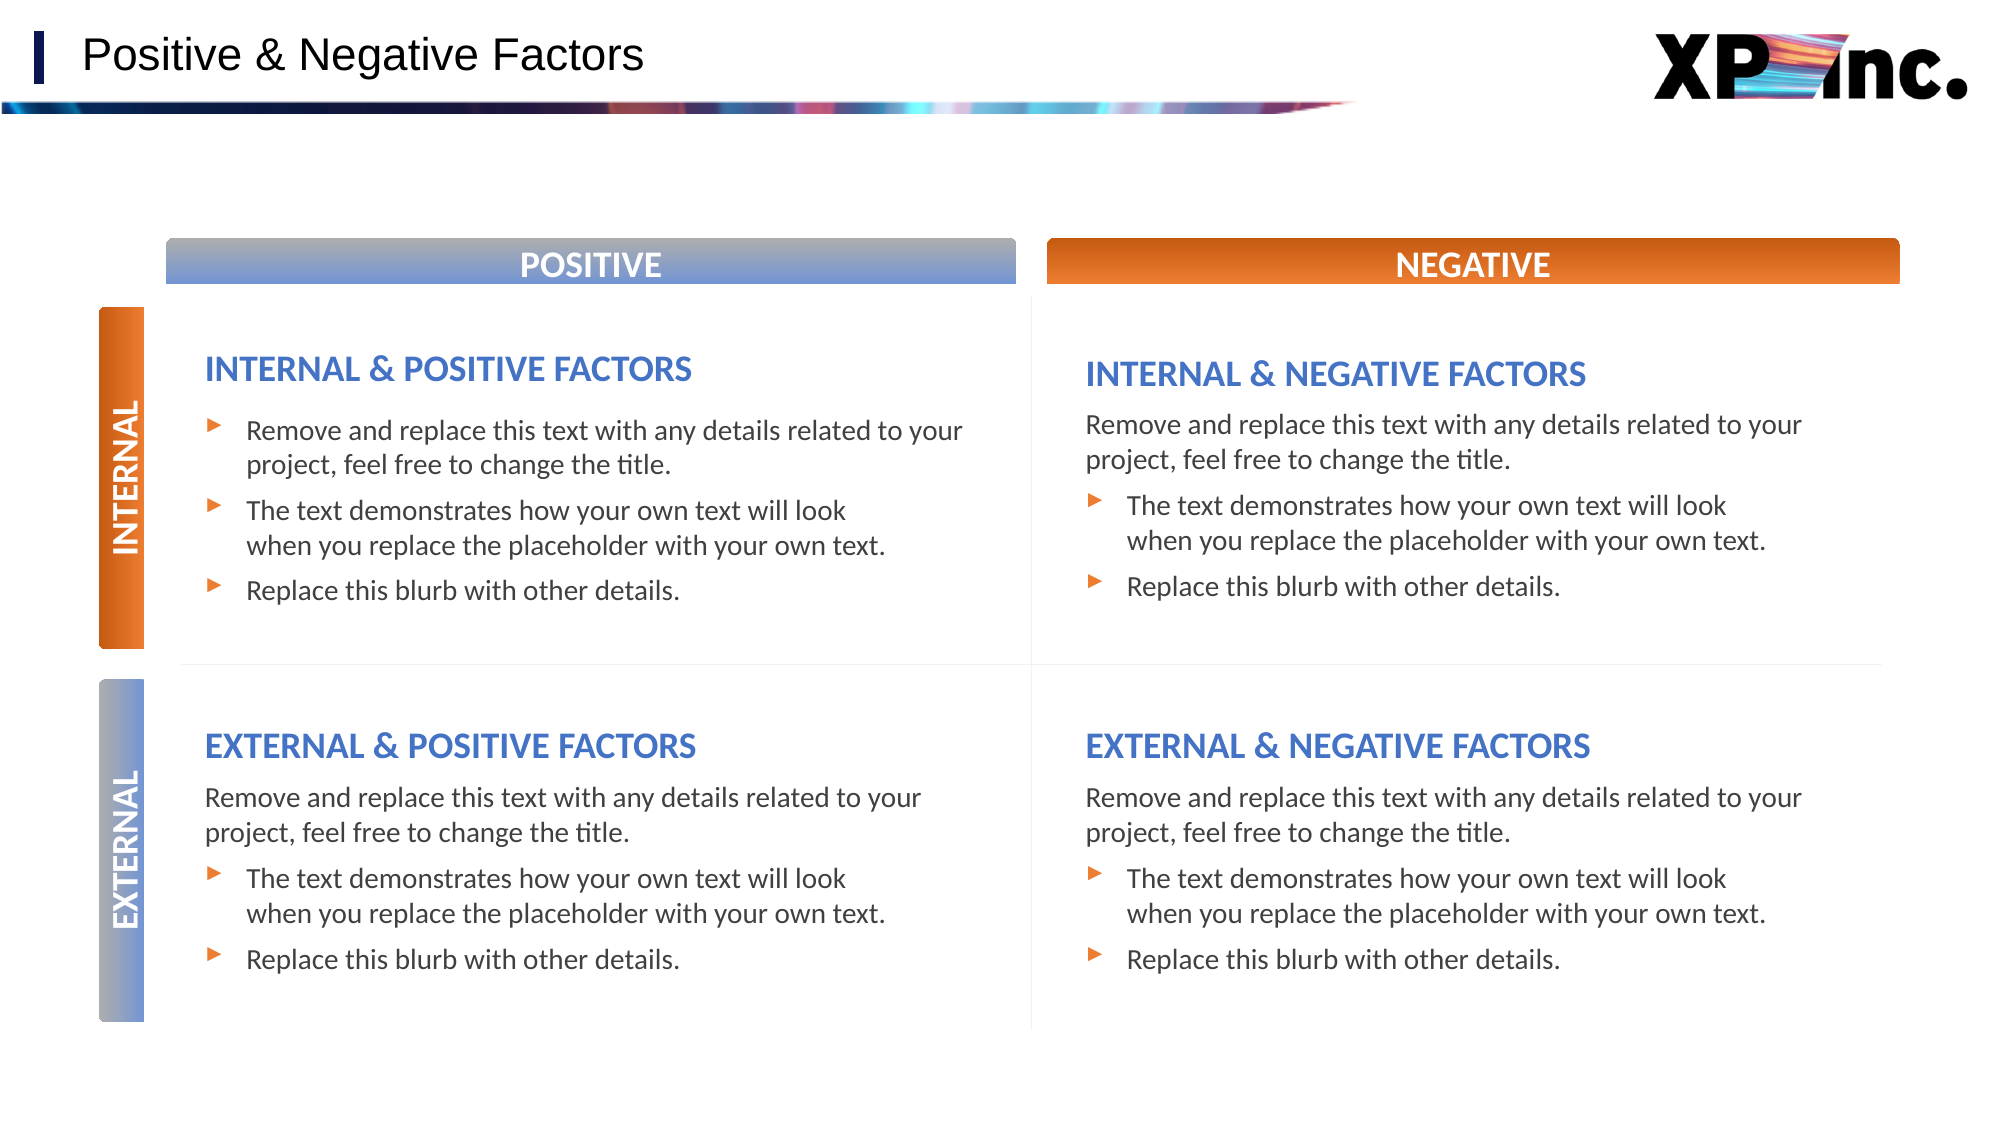

# Positive & Negative Factors

POSITIVE
NEGATIVE
INTERNAL & POSITIVE FACTORS
Remove and replace this text with any details related to your project, feel free to change the title.
The text demonstrates how your own text will look
when you replace the placeholder with your own text.
Replace this blurb with other details.
INTERNAL & NEGATIVE FACTORS
Remove and replace this text with any details related to your project, feel free to change the title.
The text demonstrates how your own text will look
when you replace the placeholder with your own text.
Replace this blurb with other details.
INTERNAL
EXTERNAL & POSITIVE FACTORS
Remove and replace this text with any details related to your project, feel free to change the title.
The text demonstrates how your own text will look
when you replace the placeholder with your own text.
Replace this blurb with other details.
EXTERNAL & NEGATIVE FACTORS
Remove and replace this text with any details related to your project, feel free to change the title.
The text demonstrates how your own text will look
when you replace the placeholder with your own text.
Replace this blurb with other details.
EXTERNAL